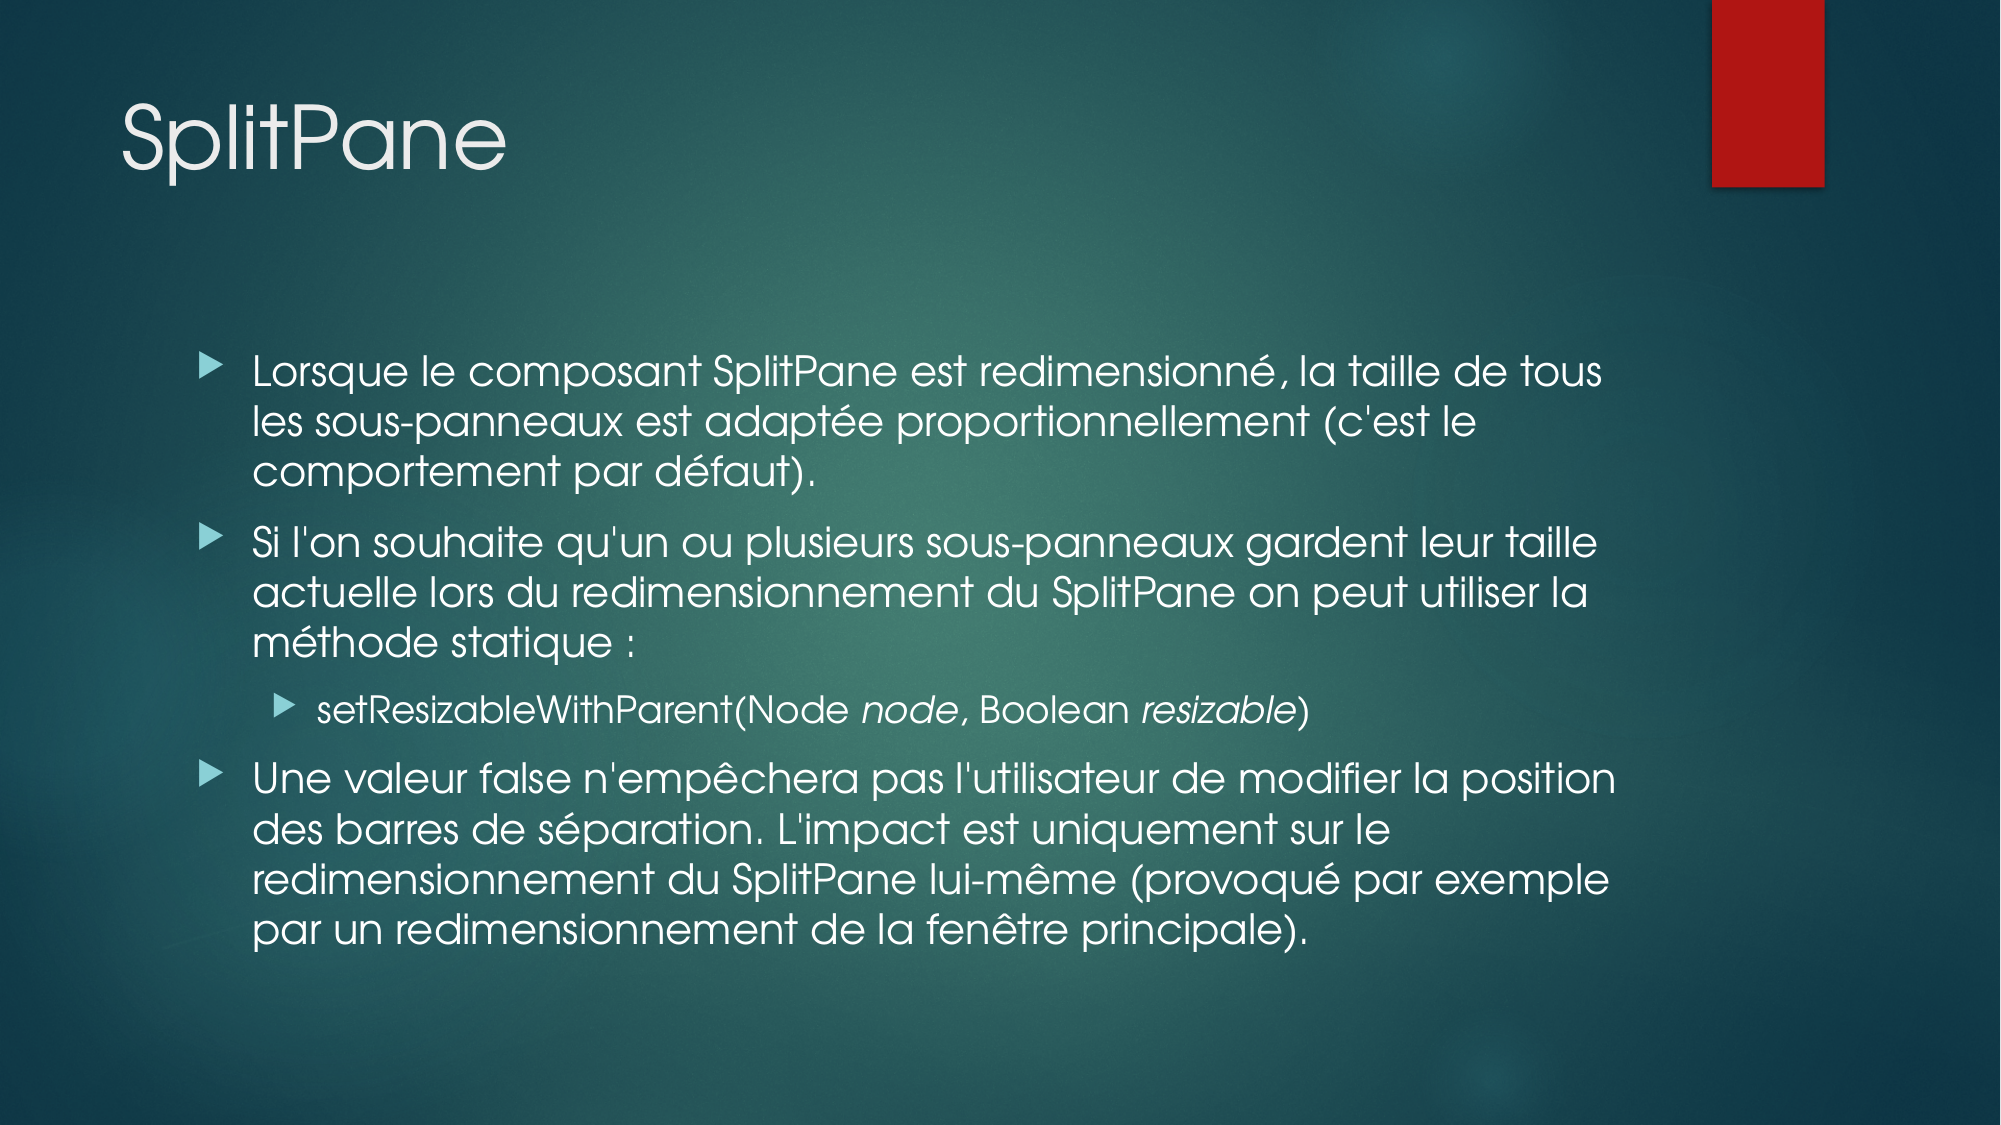

# SplitPane
Lorsque le composant SplitPane est redimensionné, la taille de tous les sous-panneaux est adaptée proportionnellement (c'est le comportement par défaut).
Si l'on souhaite qu'un ou plusieurs sous-panneaux gardent leur taille actuelle lors du redimensionnement du SplitPane on peut utiliser la méthode statique :
setResizableWithParent(Node node, Boolean resizable)
Une valeur false n'empêchera pas l'utilisateur de modifier la position des barres de séparation. L'impact est uniquement sur le redimensionnement du SplitPane lui-même (provoqué par exemple par un redimensionnement de la fenêtre principale).